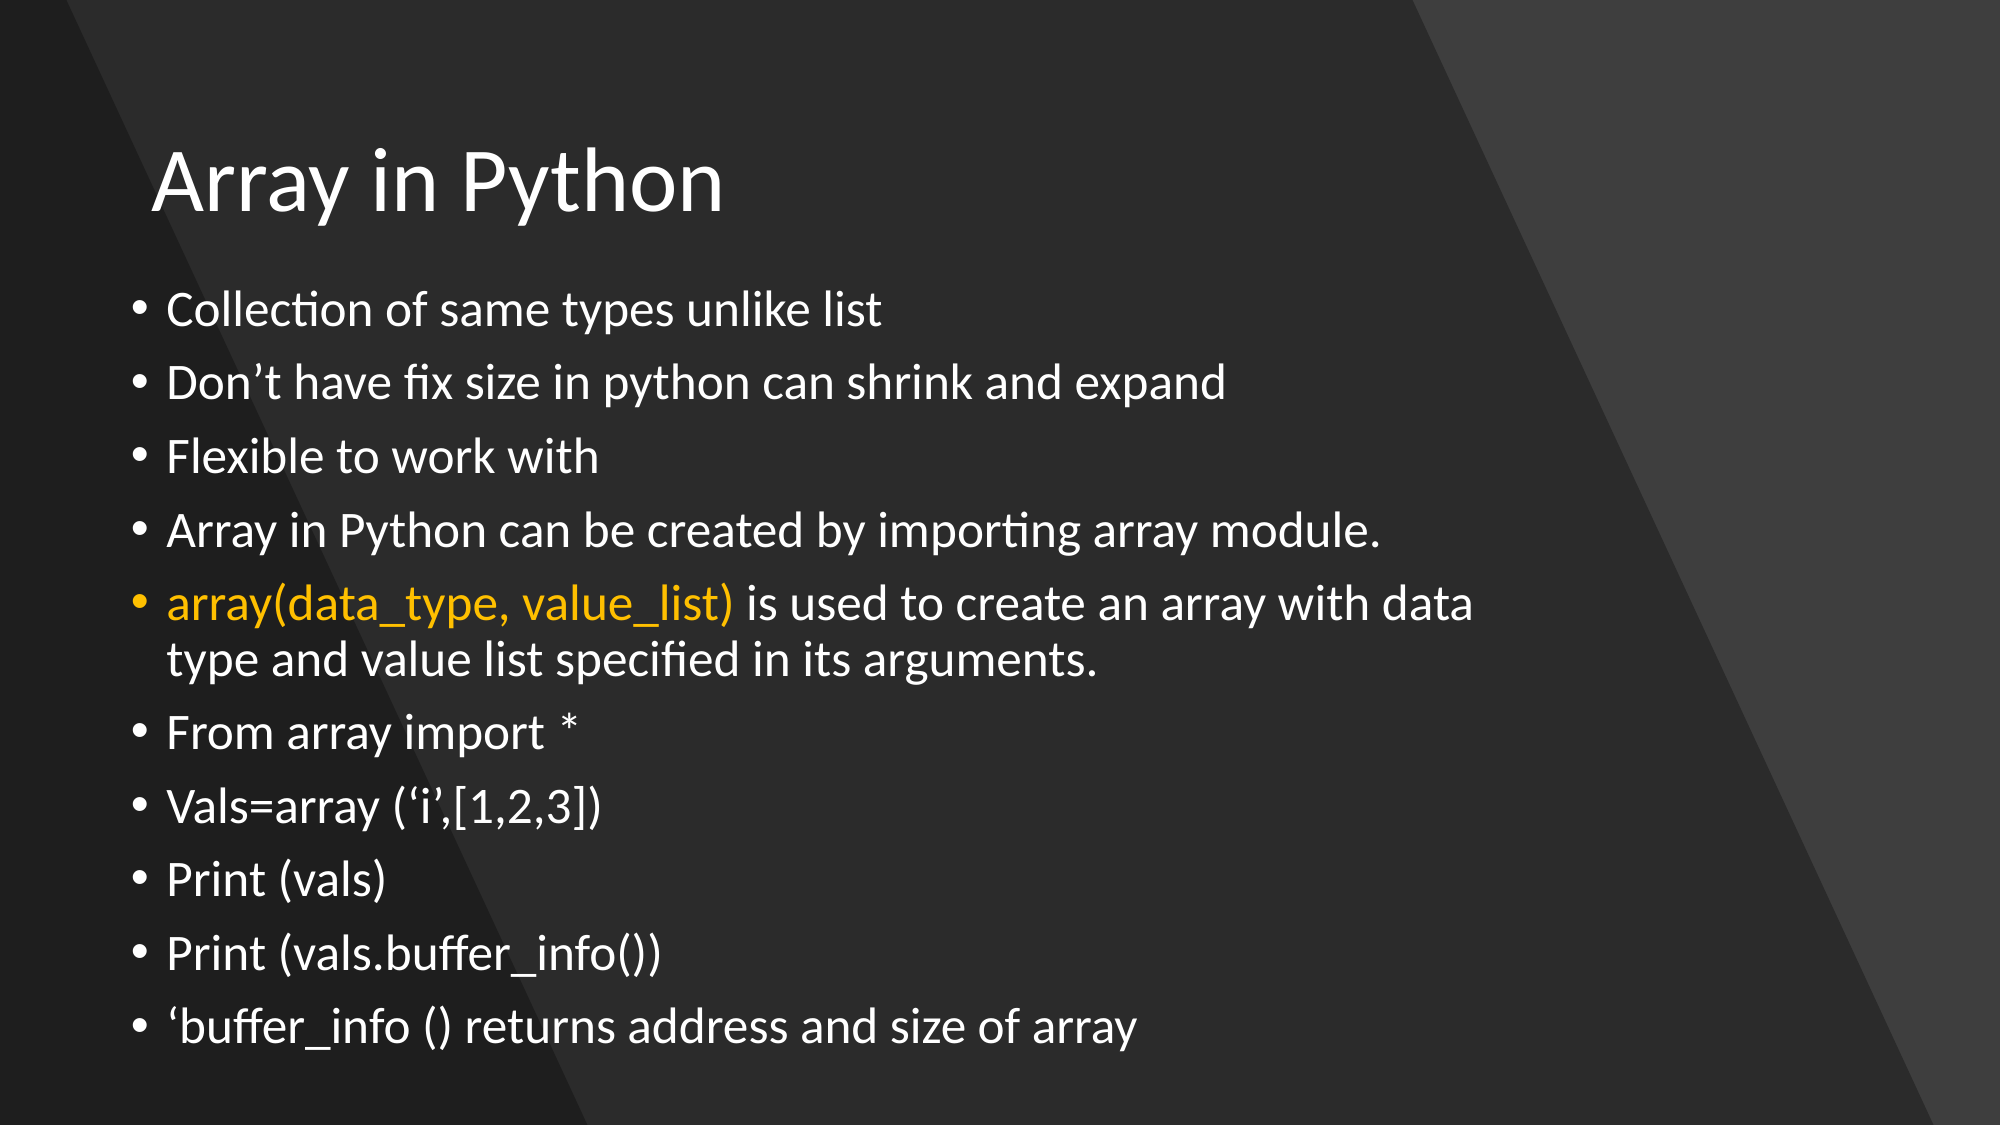

# Array in Python
Collection of same types unlike list
Don’t have fix size in python can shrink and expand
Flexible to work with
Array in Python can be created by importing array module.
array(data_type, value_list) is used to create an array with data type and value list specified in its arguments.
From array import *
Vals=array (‘i’,[1,2,3])
Print (vals)
Print (vals.buffer_info())
‘buffer_info () returns address and size of array